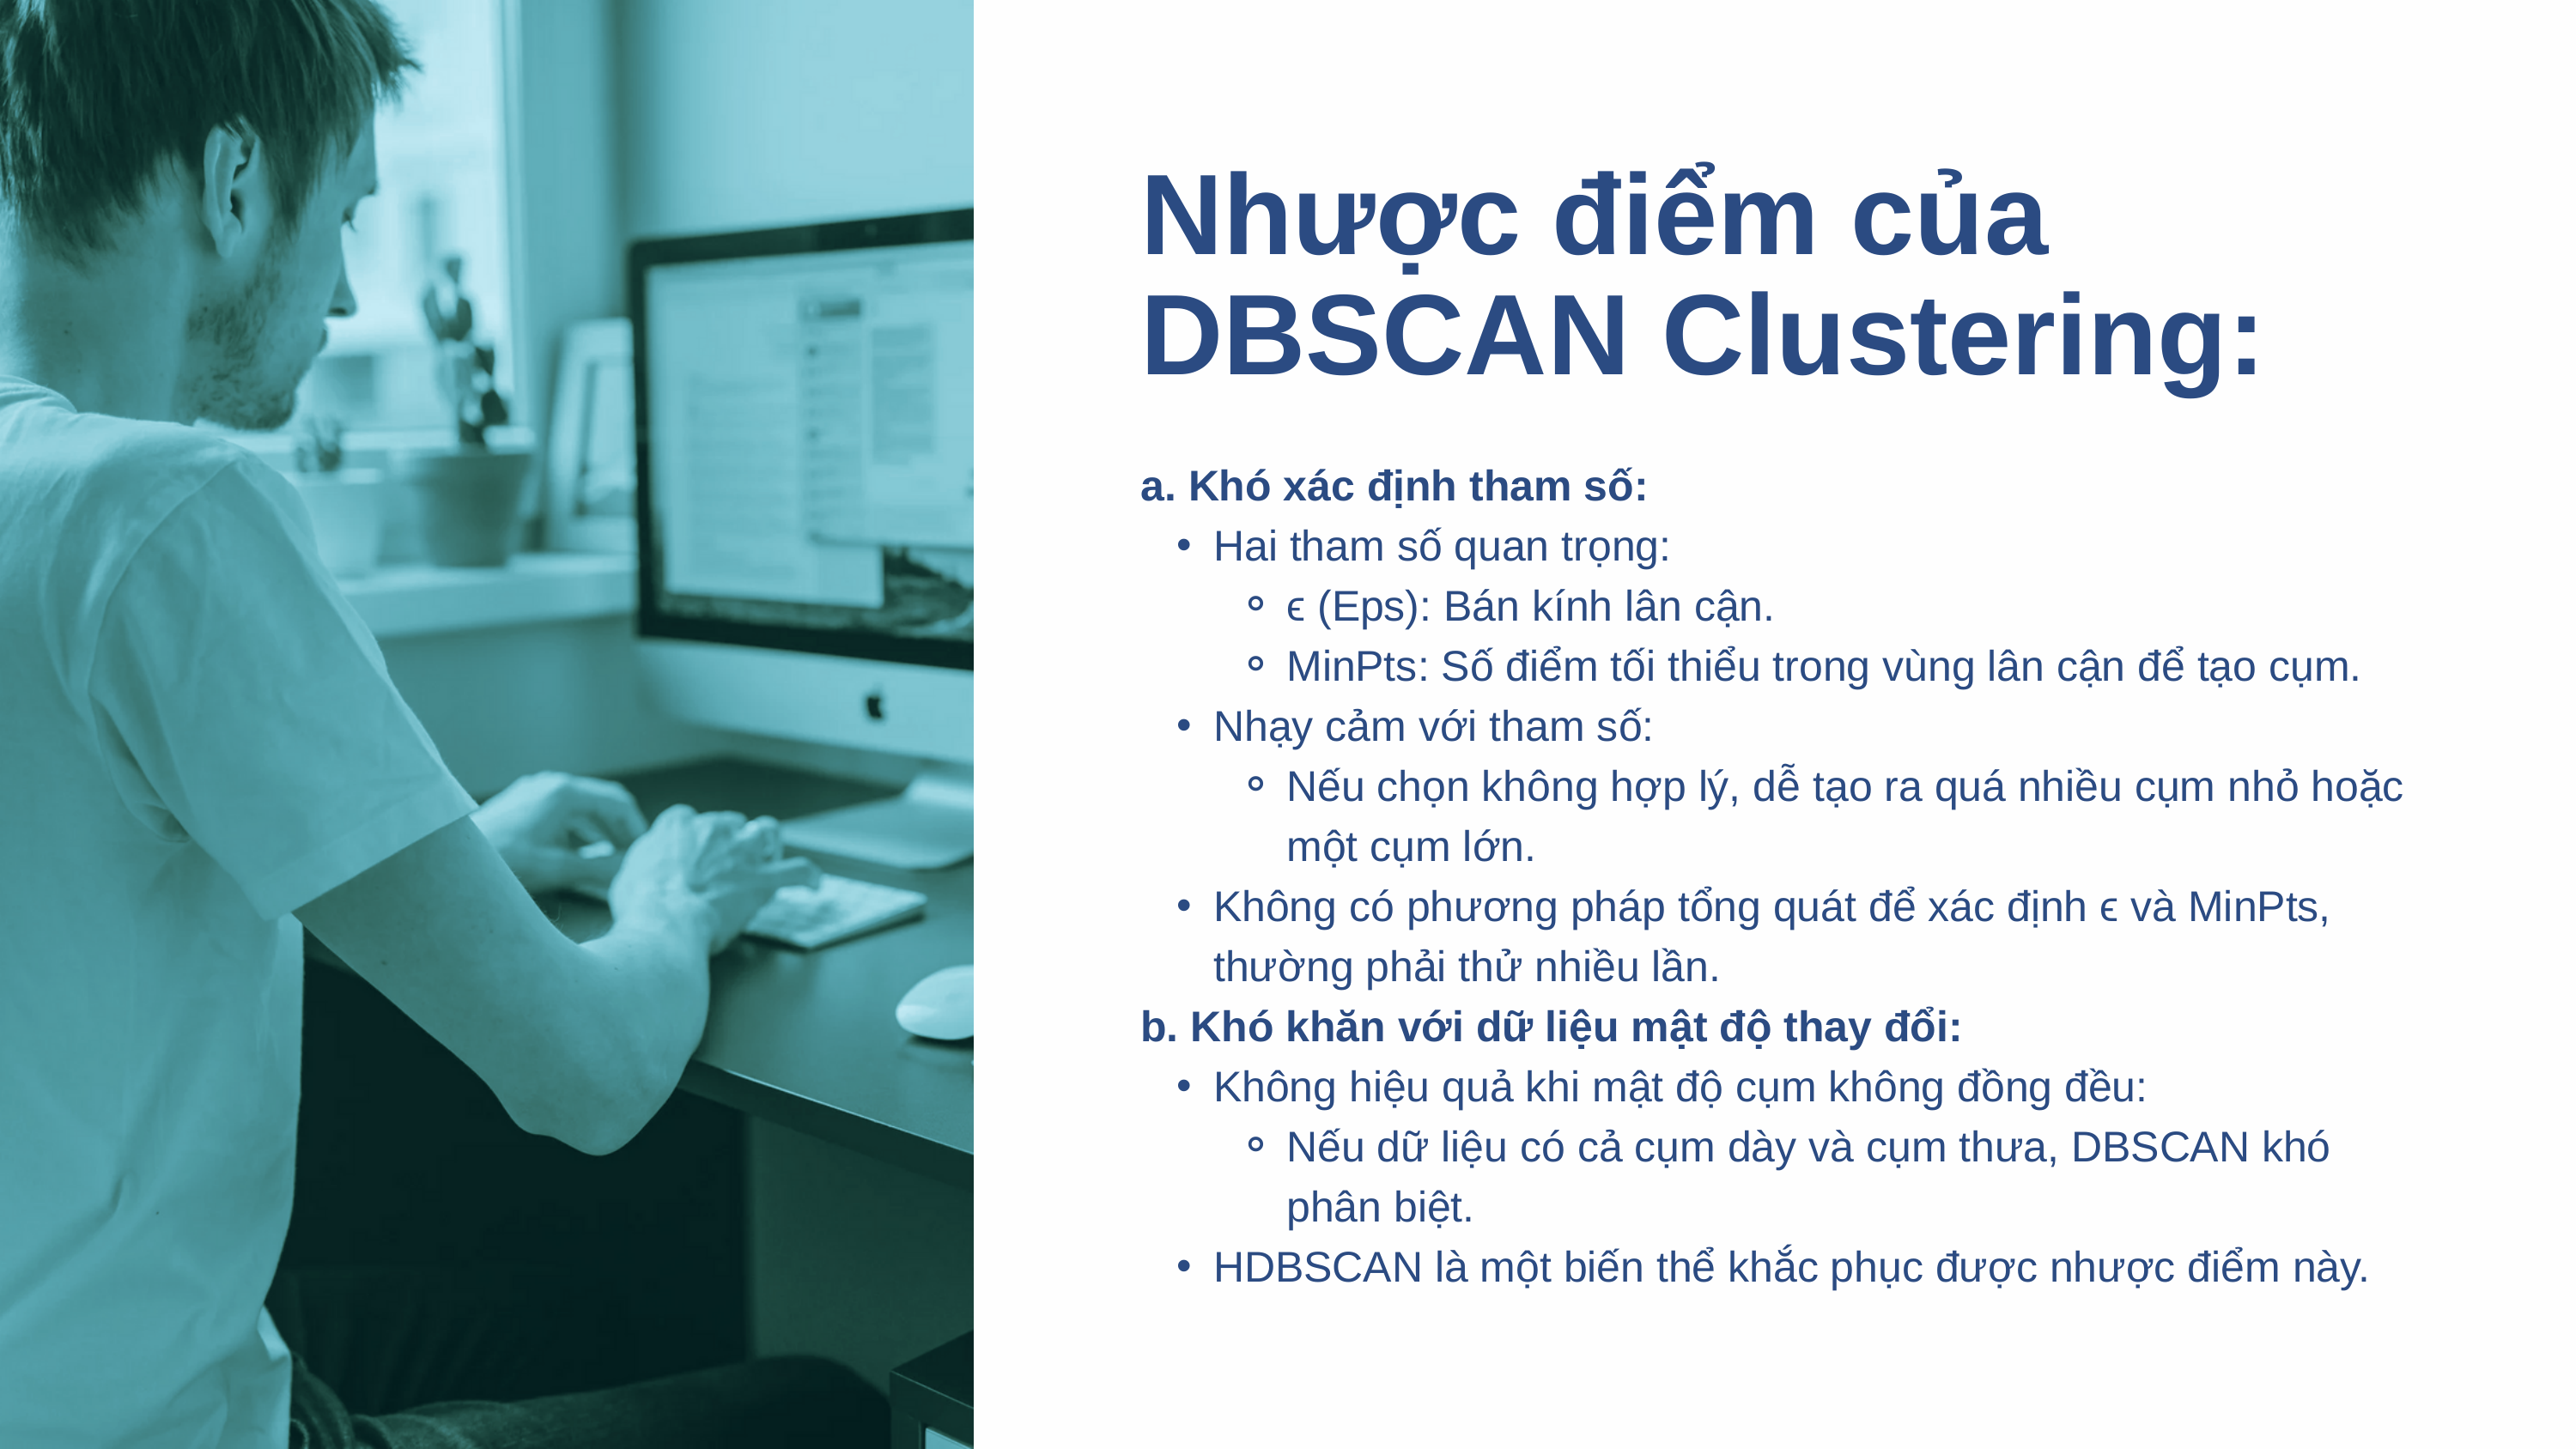

Nhược điểm của DBSCAN Clustering:
a. Khó xác định tham số:
Hai tham số quan trọng:
ϵ (Eps): Bán kính lân cận.
MinPts: Số điểm tối thiểu trong vùng lân cận để tạo cụm.
Nhạy cảm với tham số:
Nếu chọn không hợp lý, dễ tạo ra quá nhiều cụm nhỏ hoặc một cụm lớn.
Không có phương pháp tổng quát để xác định ϵ và MinPts, thường phải thử nhiều lần.
b. Khó khăn với dữ liệu mật độ thay đổi:
Không hiệu quả khi mật độ cụm không đồng đều:
Nếu dữ liệu có cả cụm dày và cụm thưa, DBSCAN khó phân biệt.
HDBSCAN là một biến thể khắc phục được nhược điểm này.